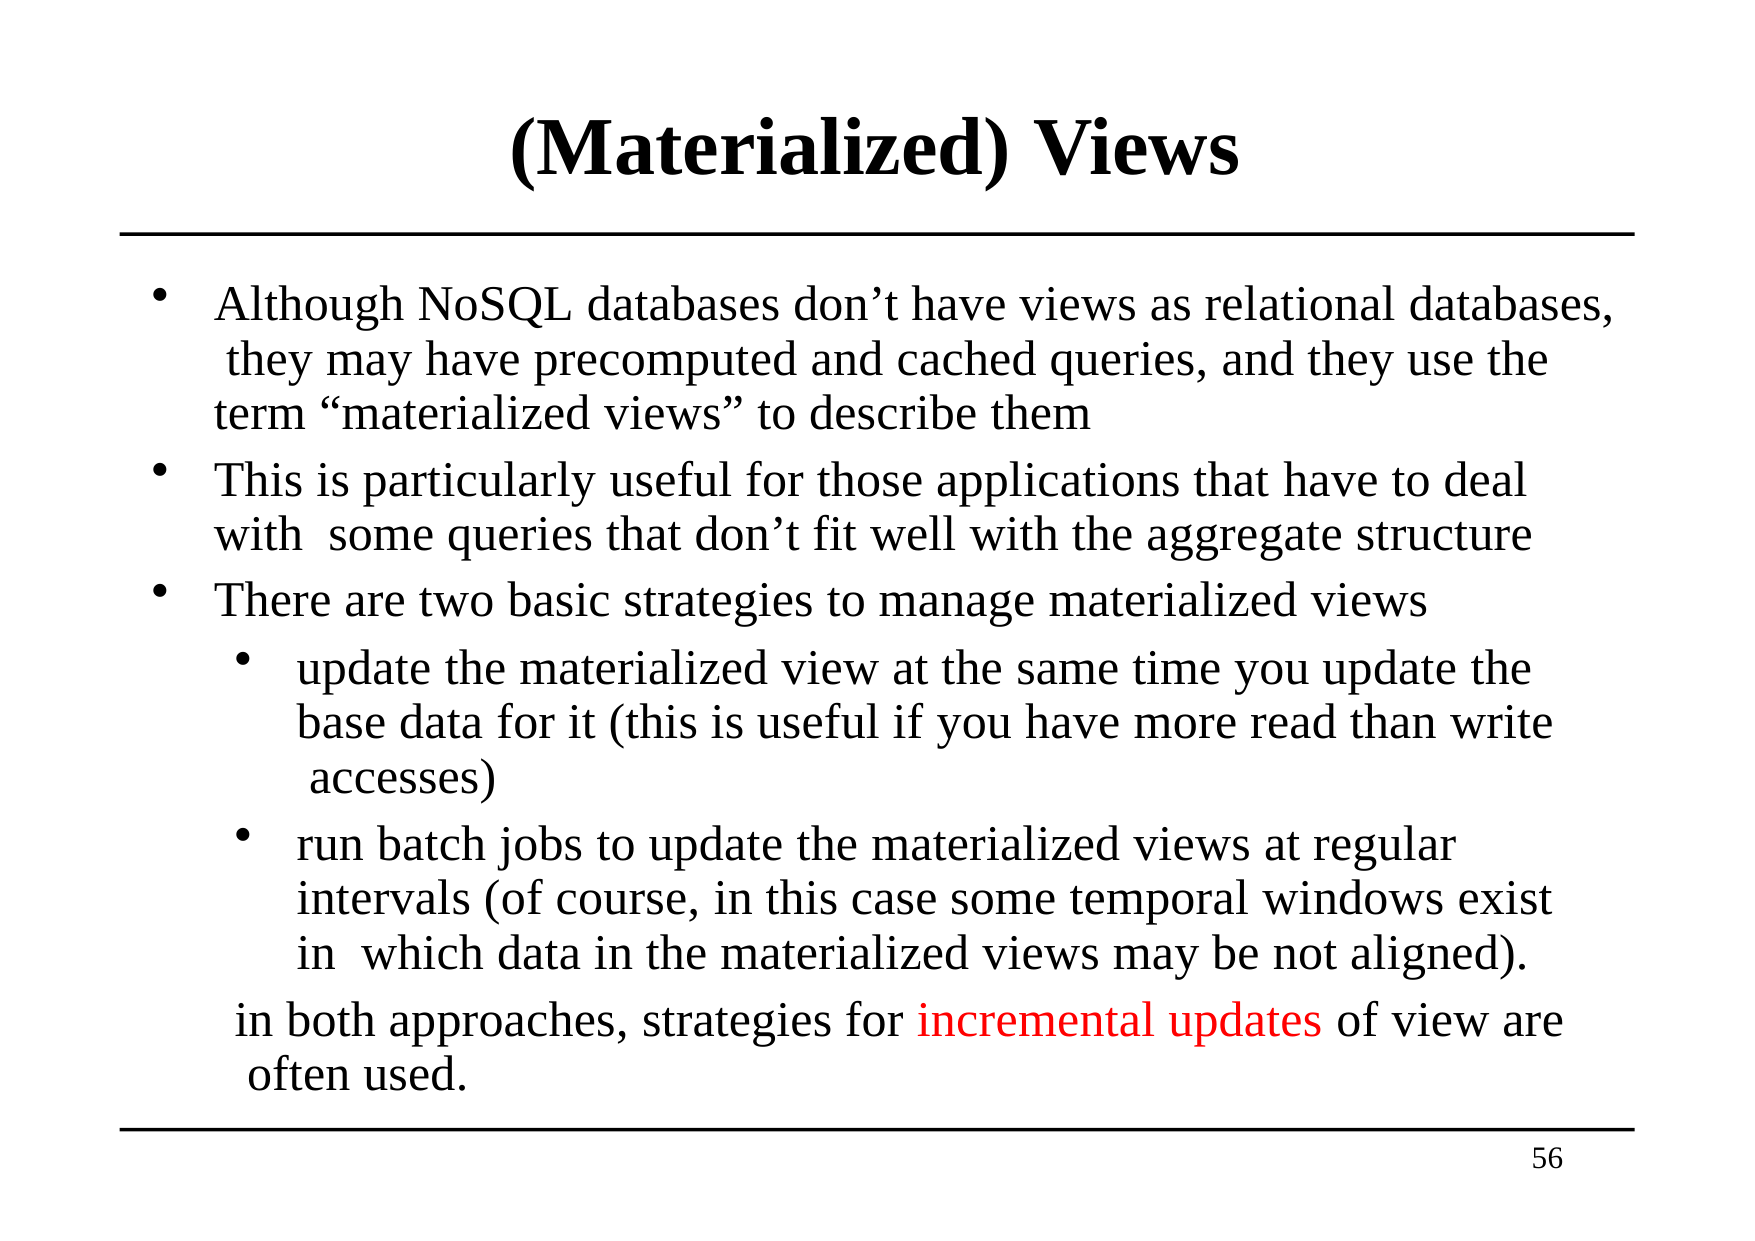

# (Materialized) Views

Although NoSQL databases don’t have views as relational databases,  they may have precomputed and cached queries, and they use the  term “materialized views” to describe them
This is particularly useful for those applications that have to deal with  some queries that don’t fit well with the aggregate structure
There are two basic strategies to manage materialized views
update the materialized view at the same time you update the  base data for it (this is useful if you have more read than write  accesses)
run batch jobs to update the materialized views at regular  intervals (of course, in this case some temporal windows exist in  which data in the materialized views may be not aligned).
in both approaches, strategies for incremental updates of view are  often used.

56